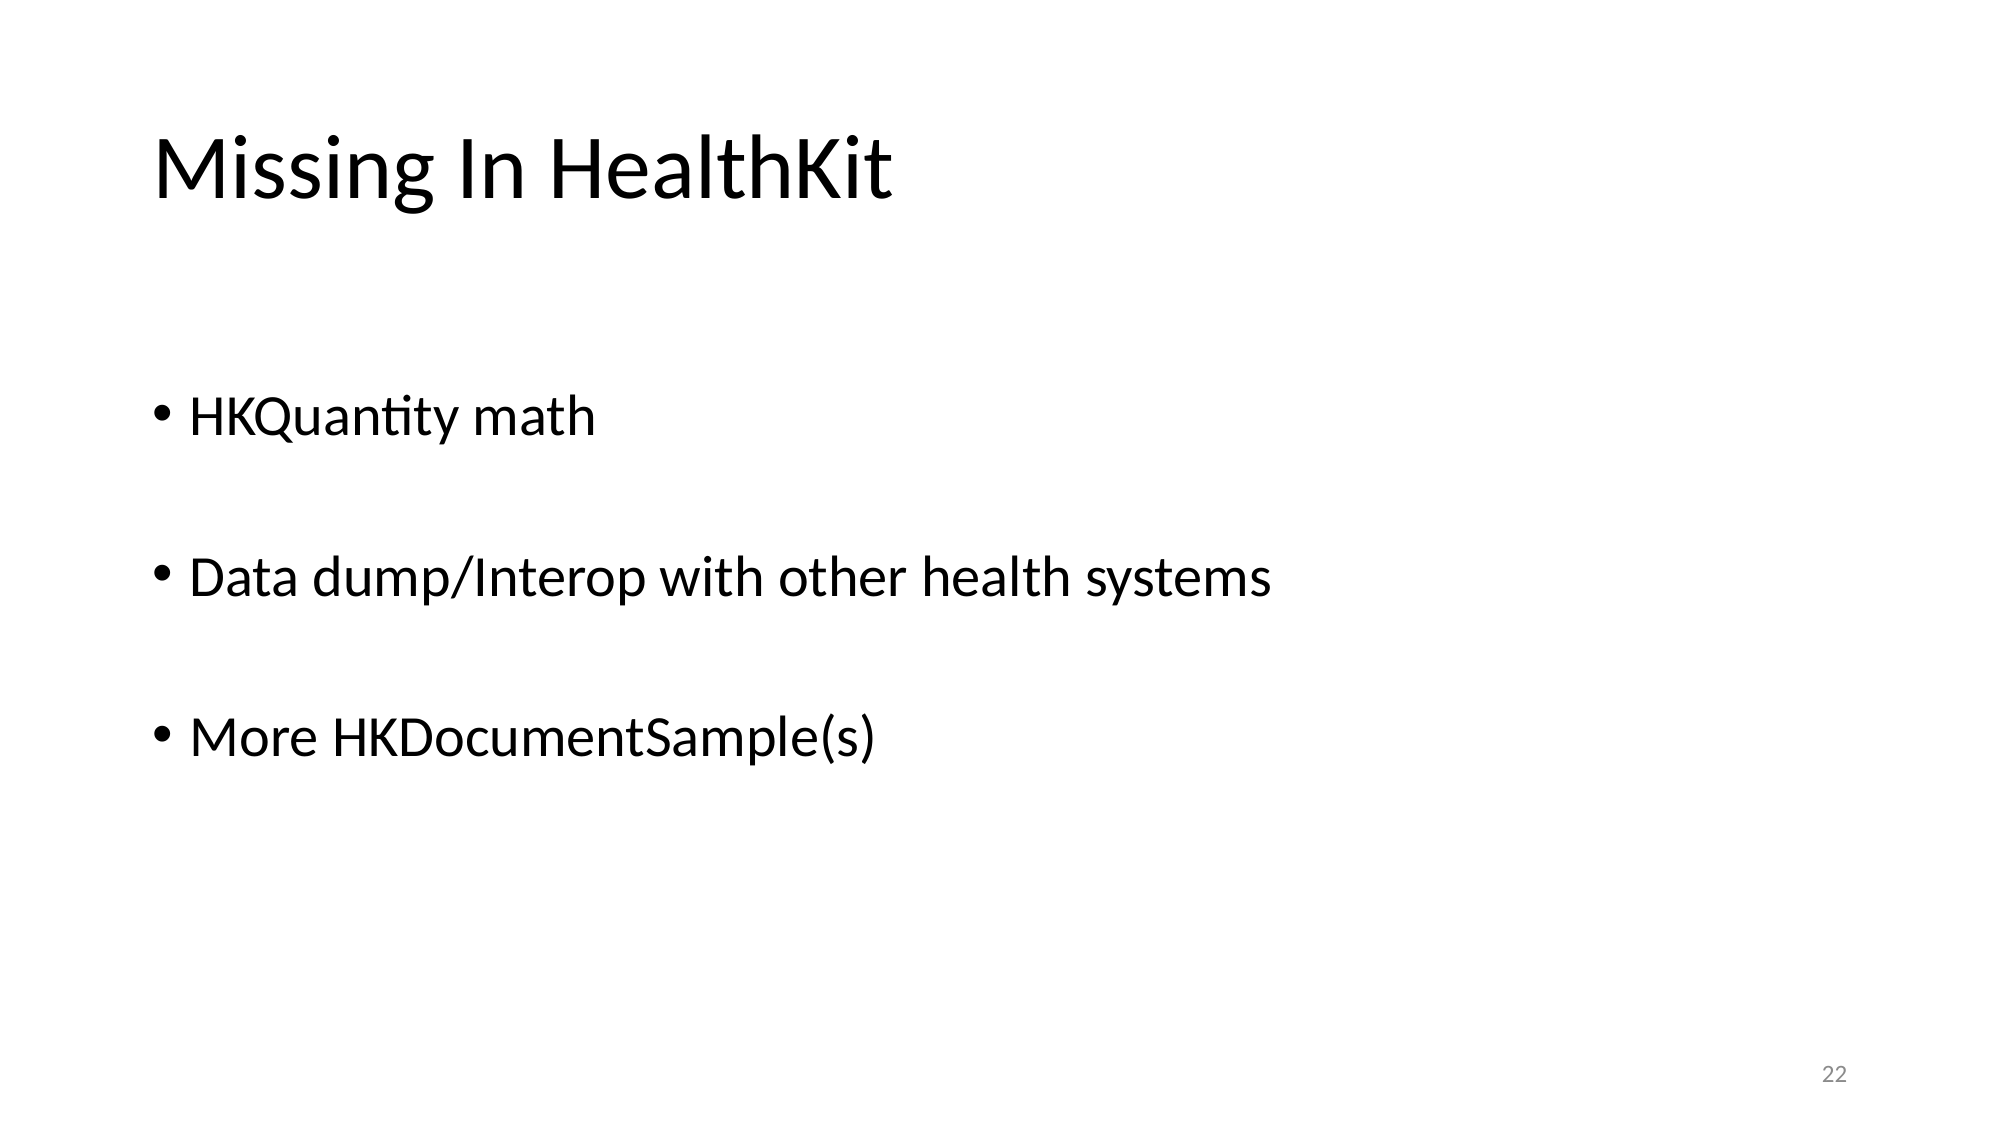

# Missing In HealthKit
HKQuantity math
Data dump/Interop with other health systems
More HKDocumentSample(s)

22